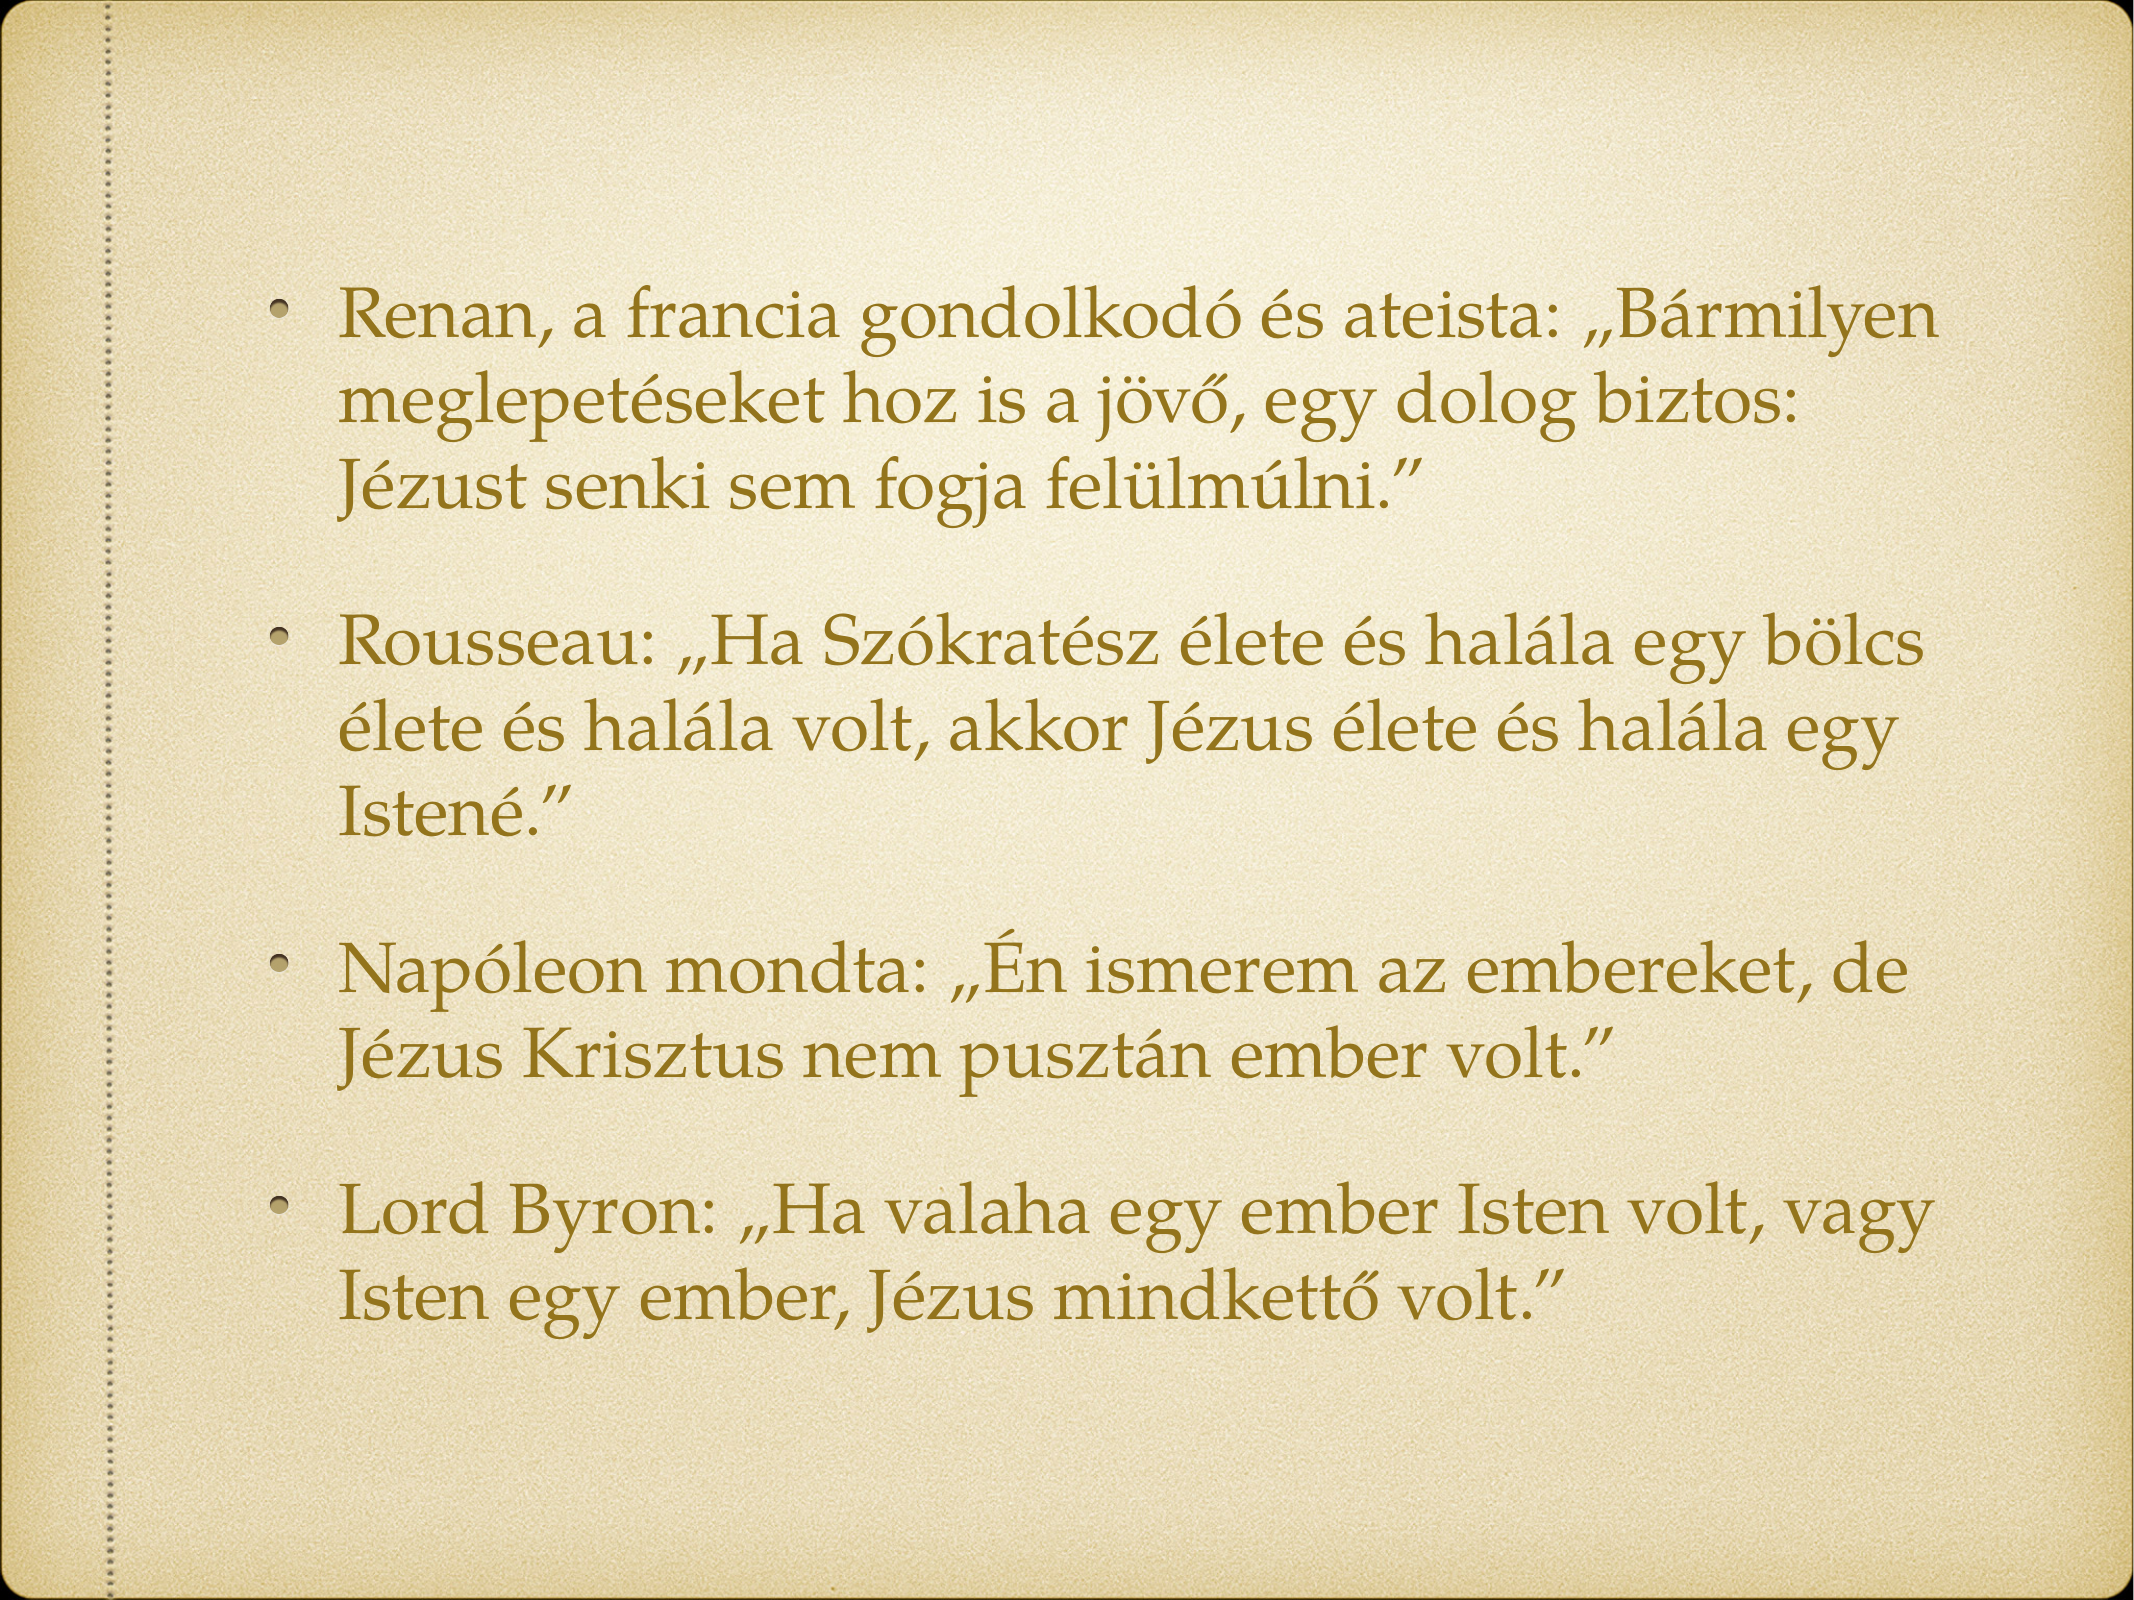

Renan, a francia gondolkodó és ateista: „Bármilyen meglepetéseket hoz is a jövő, egy dolog biztos: Jézust senki sem fogja felülmúlni.”
Rousseau: „Ha Szókratész élete és halála egy bölcs élete és halála volt, akkor Jézus élete és halála egy Istené.”
Napóleon mondta: „Én ismerem az embereket, de Jézus Krisztus nem pusztán ember volt.”
Lord Byron: „Ha valaha egy ember Isten volt, vagy Isten egy ember, Jézus mindkettő volt.”